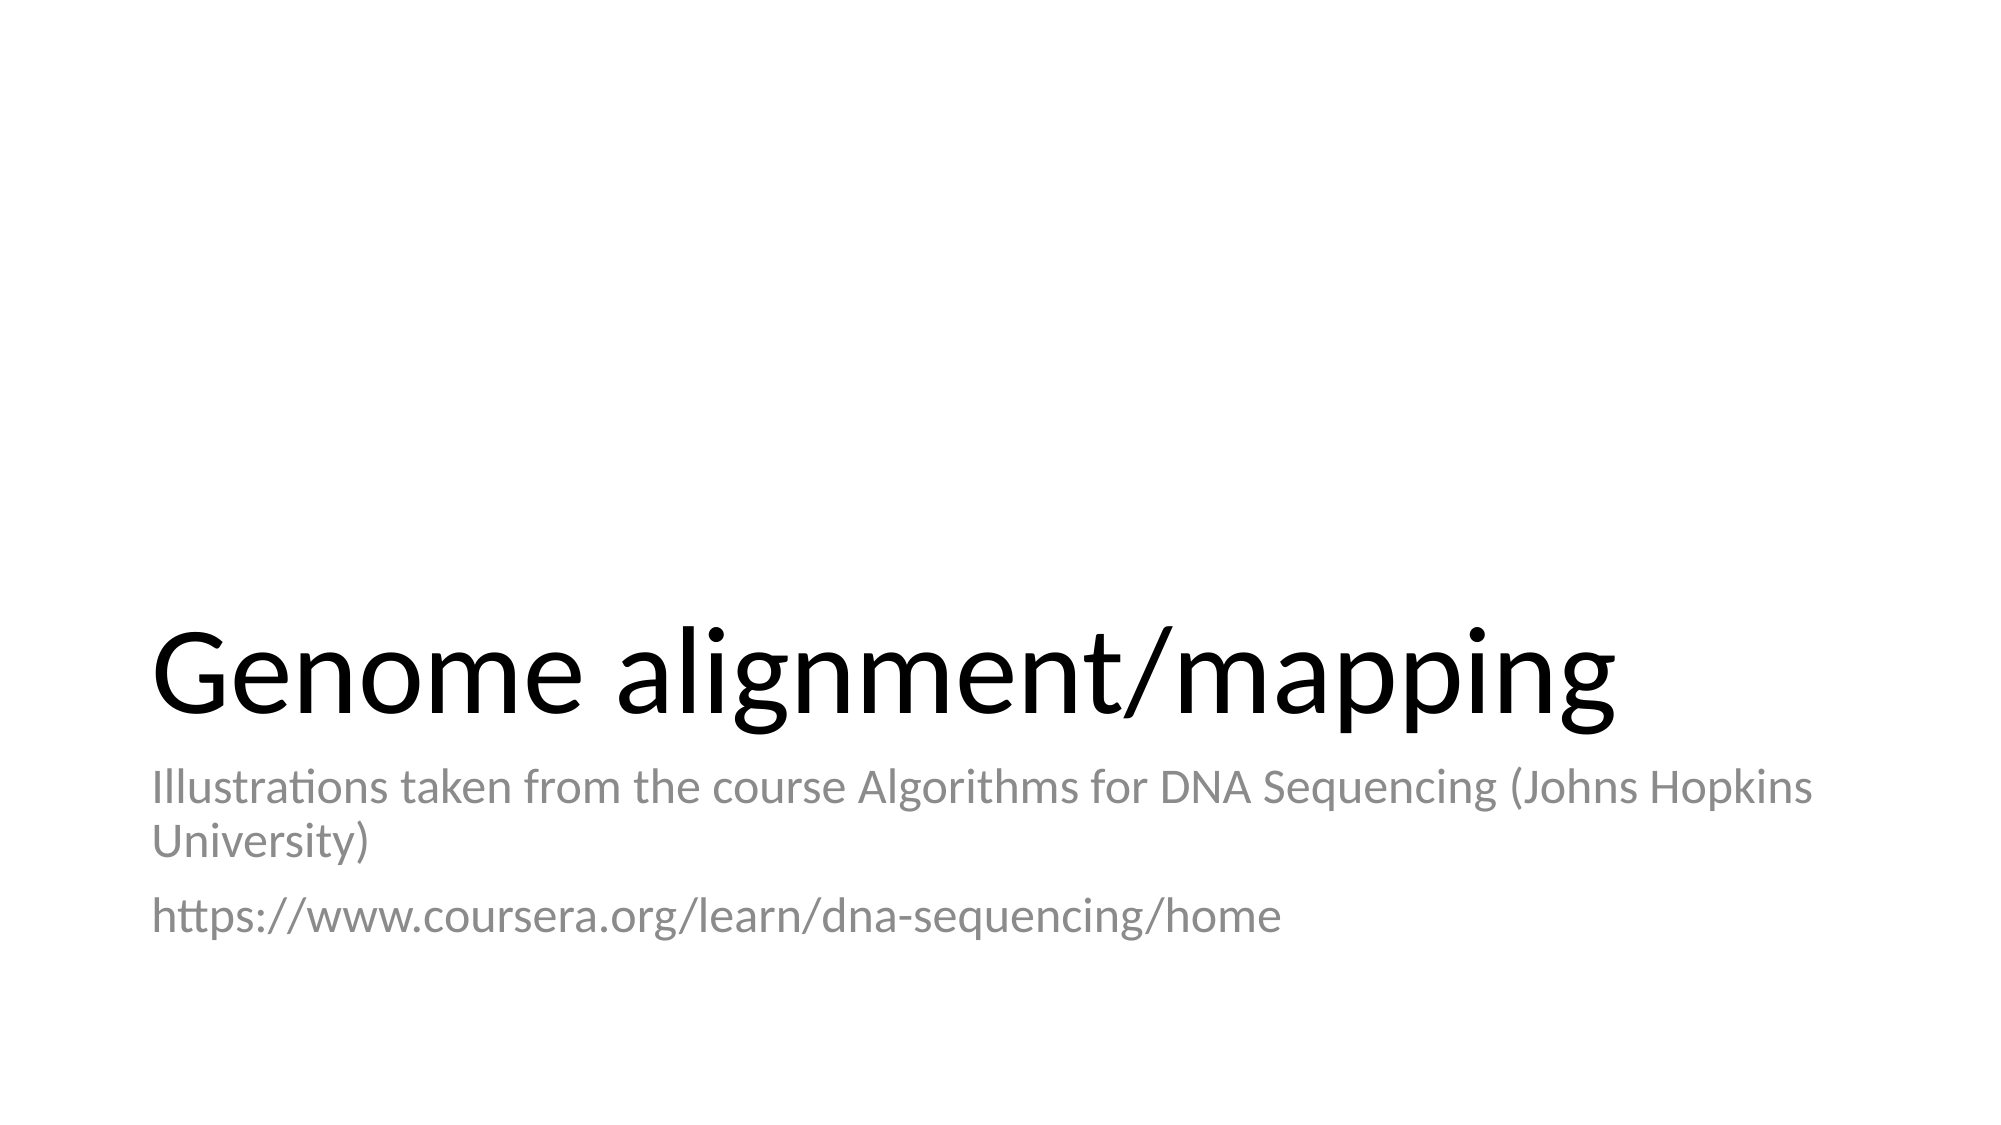

# Genome alignment/mapping
Illustrations taken from the course Algorithms for DNA Sequencing (Johns Hopkins University)
https://www.coursera.org/learn/dna-sequencing/home